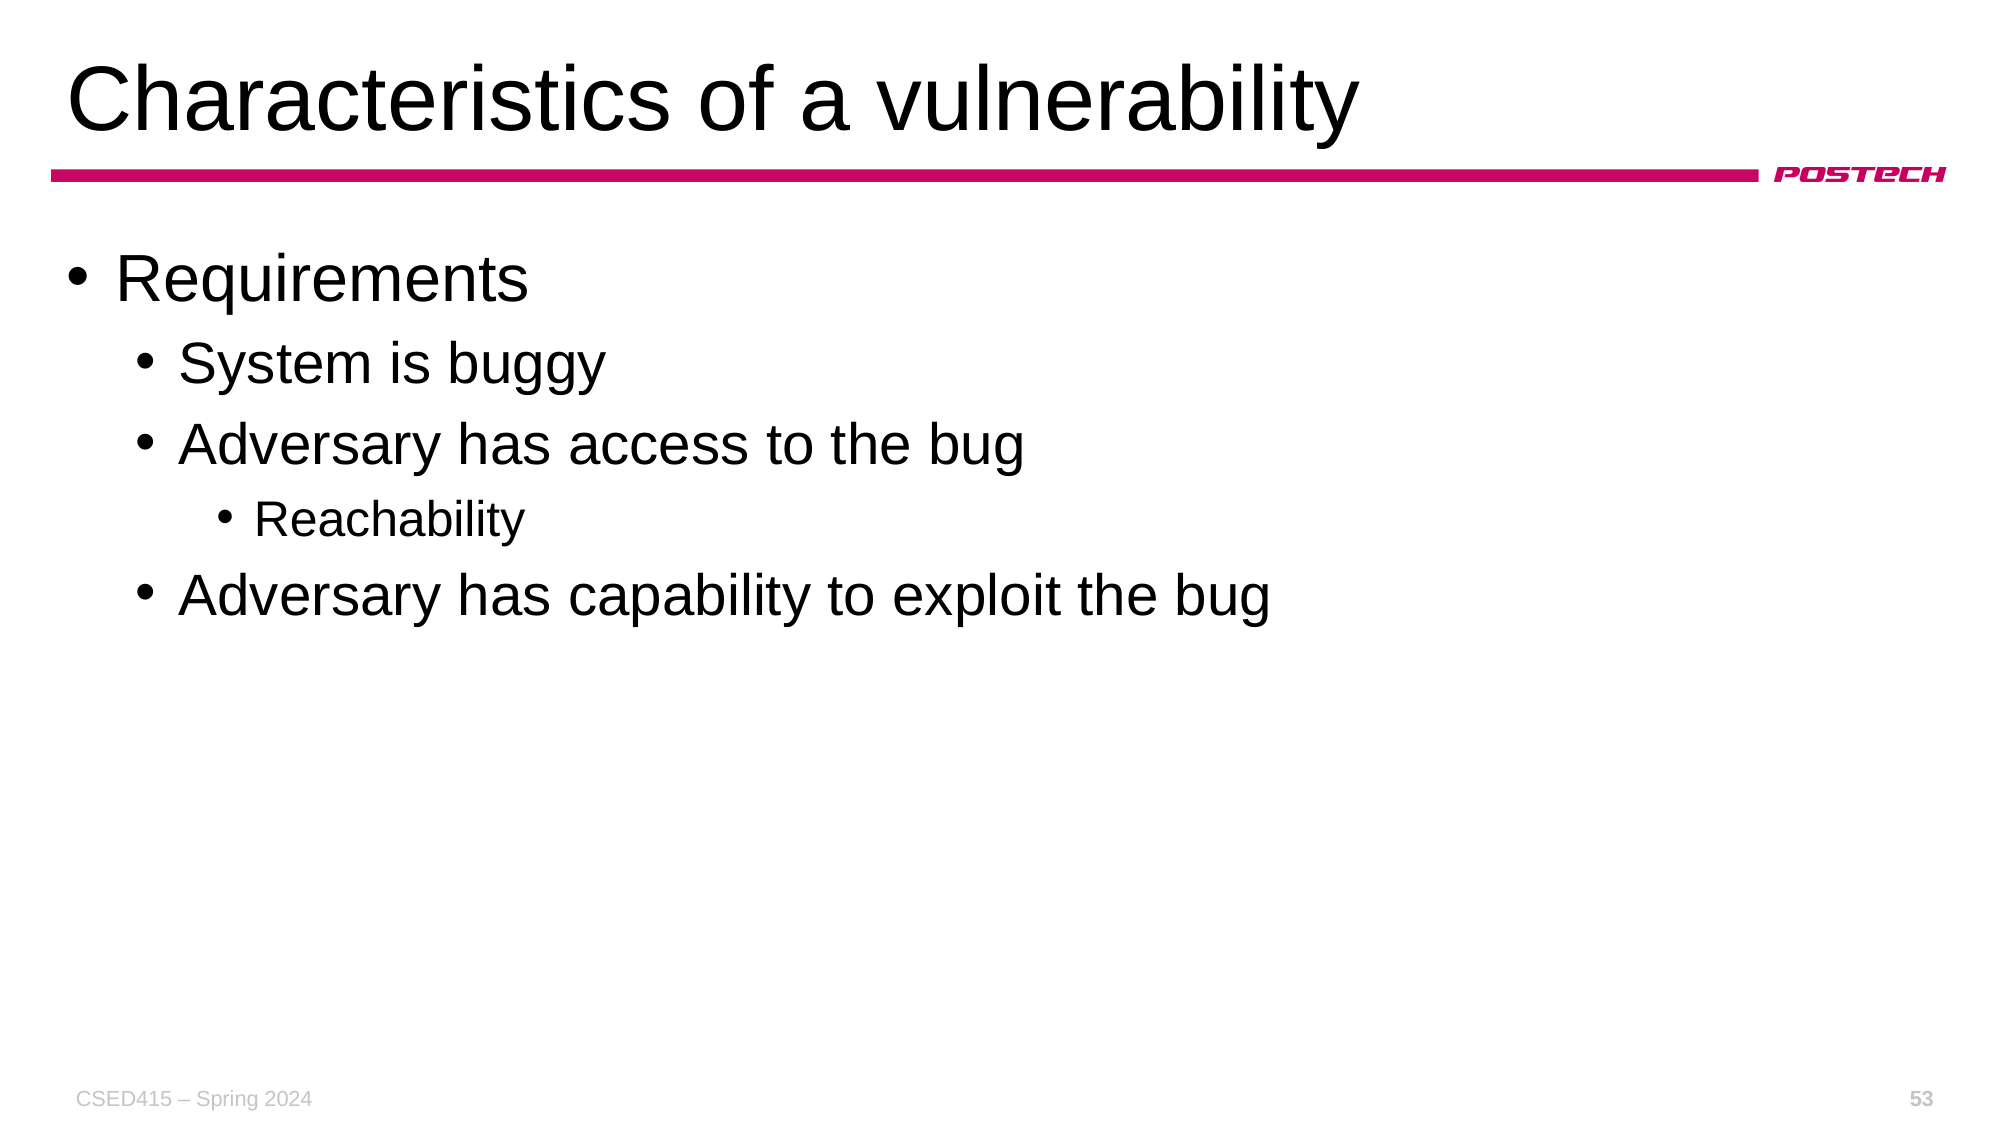

# Characteristics of a vulnerability
Requirements
System is buggy
Adversary has access to the bug
Reachability
Adversary has capability to exploit the bug
CSED415 – Spring 2024
53